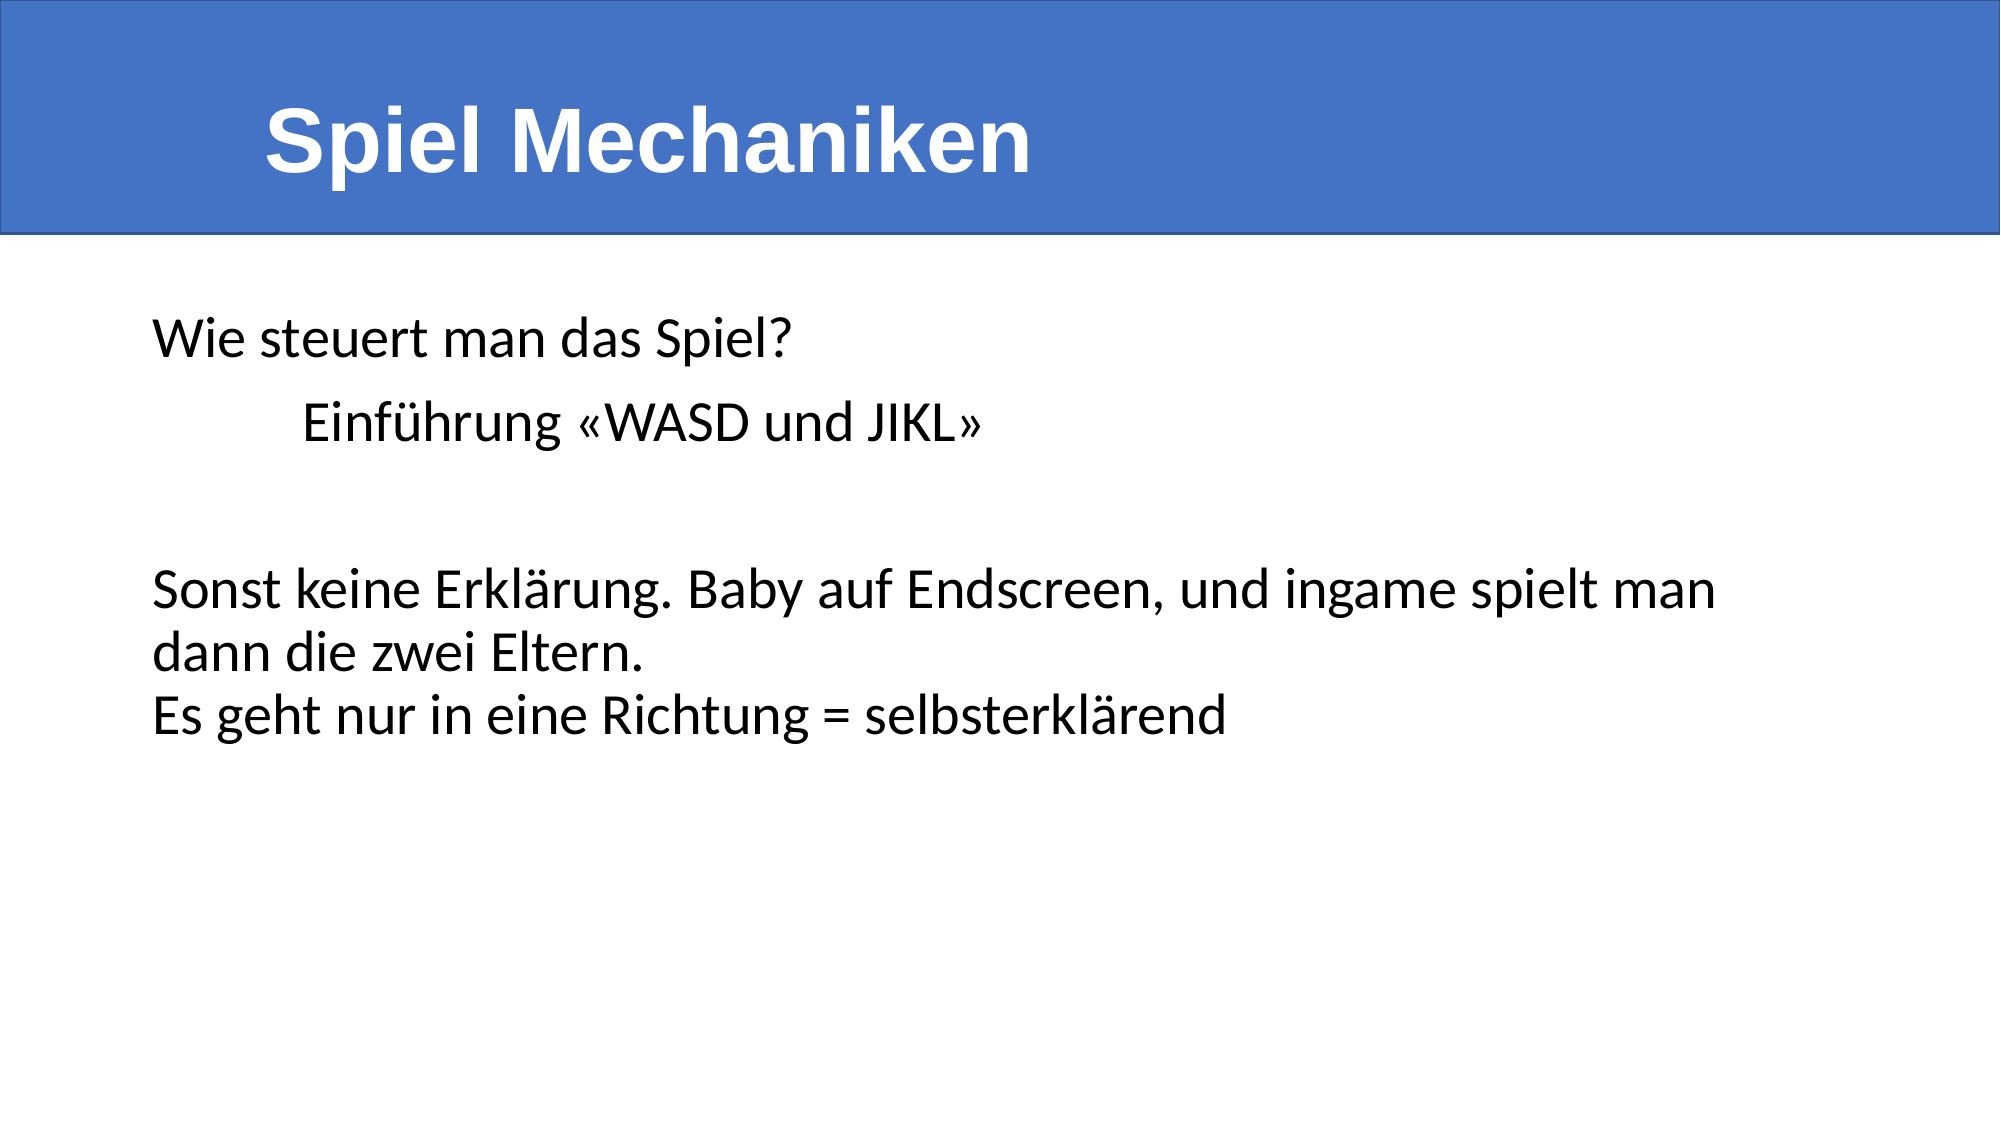

#
Spiel Mechaniken
Wie steuert man das Spiel?
	Einführung «WASD und JIKL»

Sonst keine Erklärung. Baby auf Endscreen, und ingame spielt man dann die zwei Eltern.
Es geht nur in eine Richtung = selbsterklärend